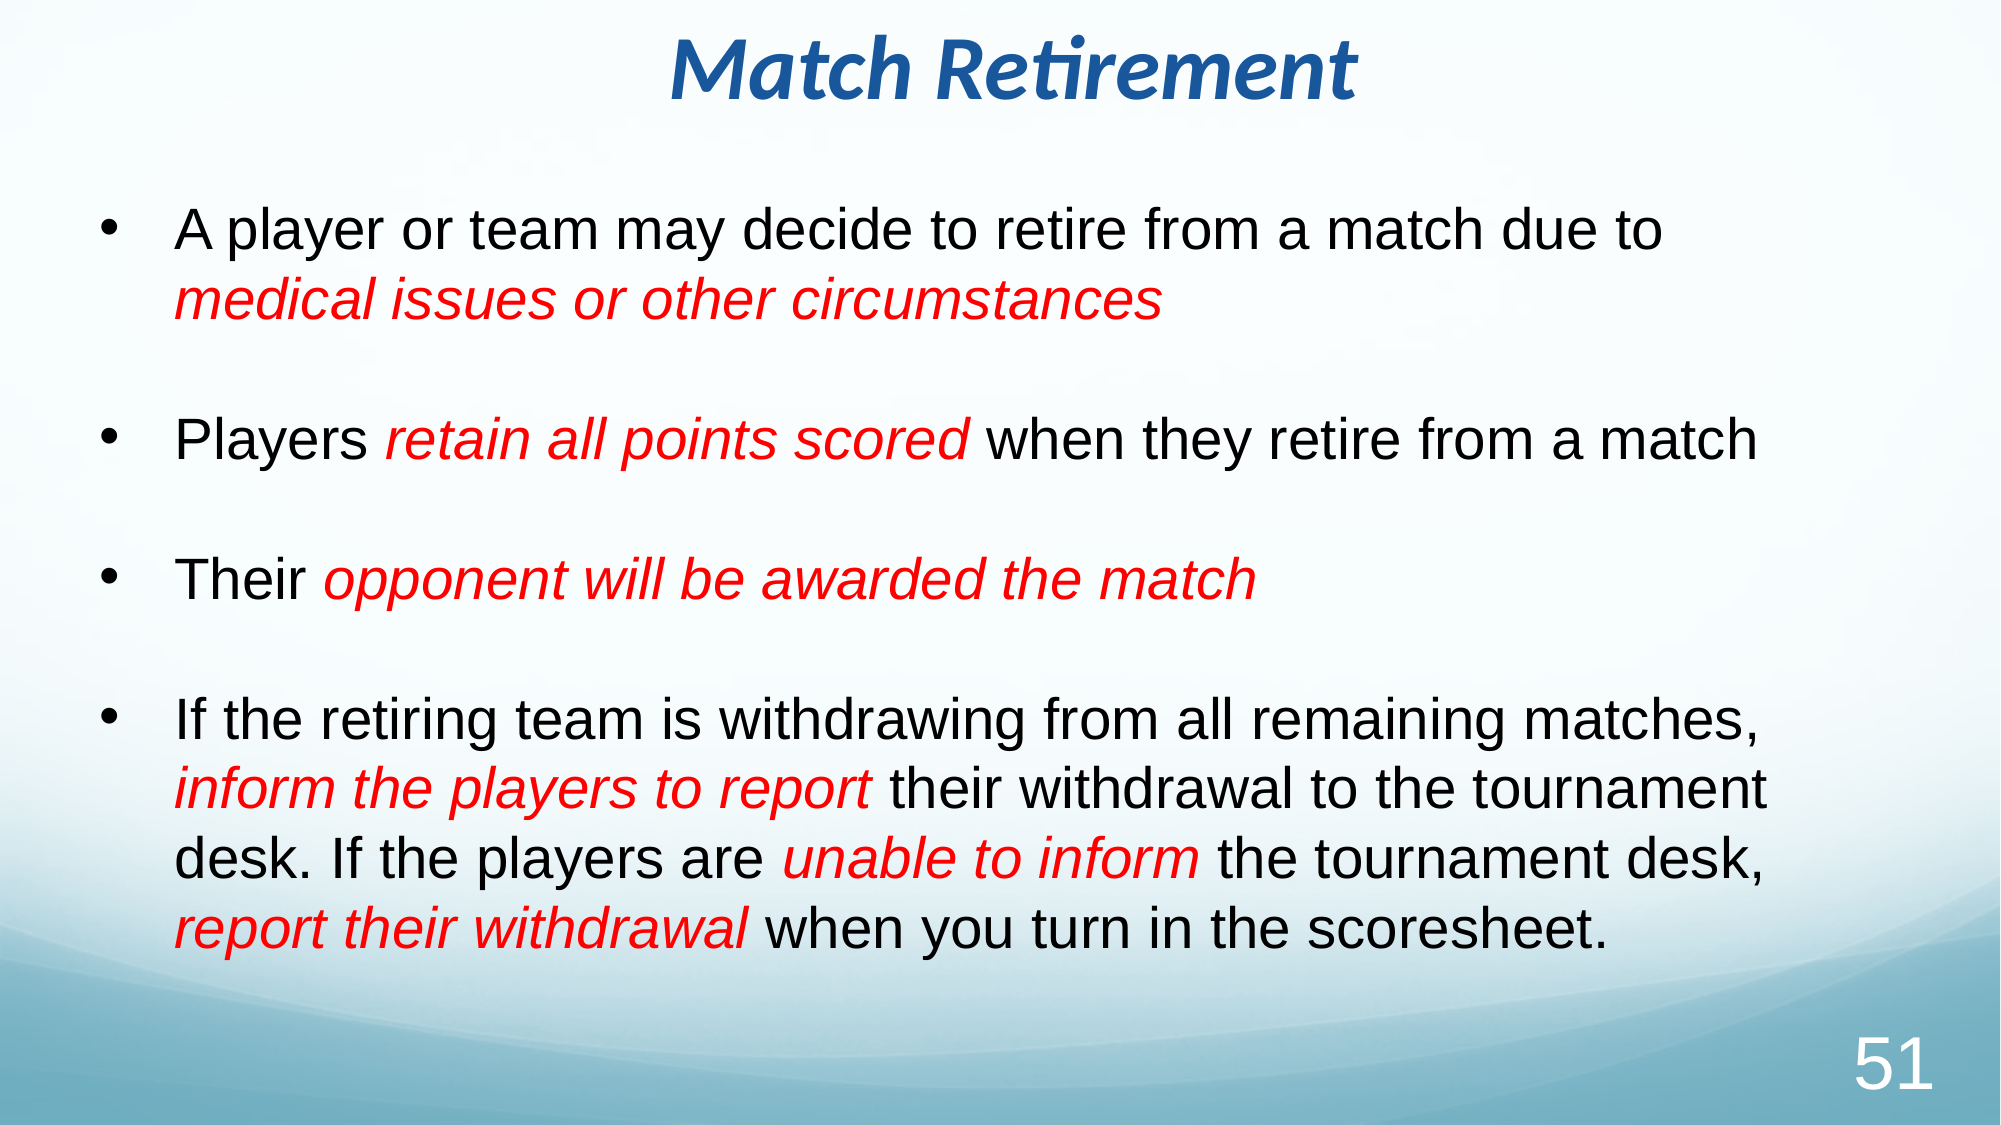

Match Retirement

A player or team may decide to retire from a match due to medical issues or other circumstances

Players retain all points scored when they retire from a match

Their opponent will be awarded the match

If the retiring team is withdrawing from all remaining matches, inform the players to report their withdrawal to the tournament desk. If the players are unable to inform the tournament desk, report their withdrawal when you turn in the scoresheet.
51